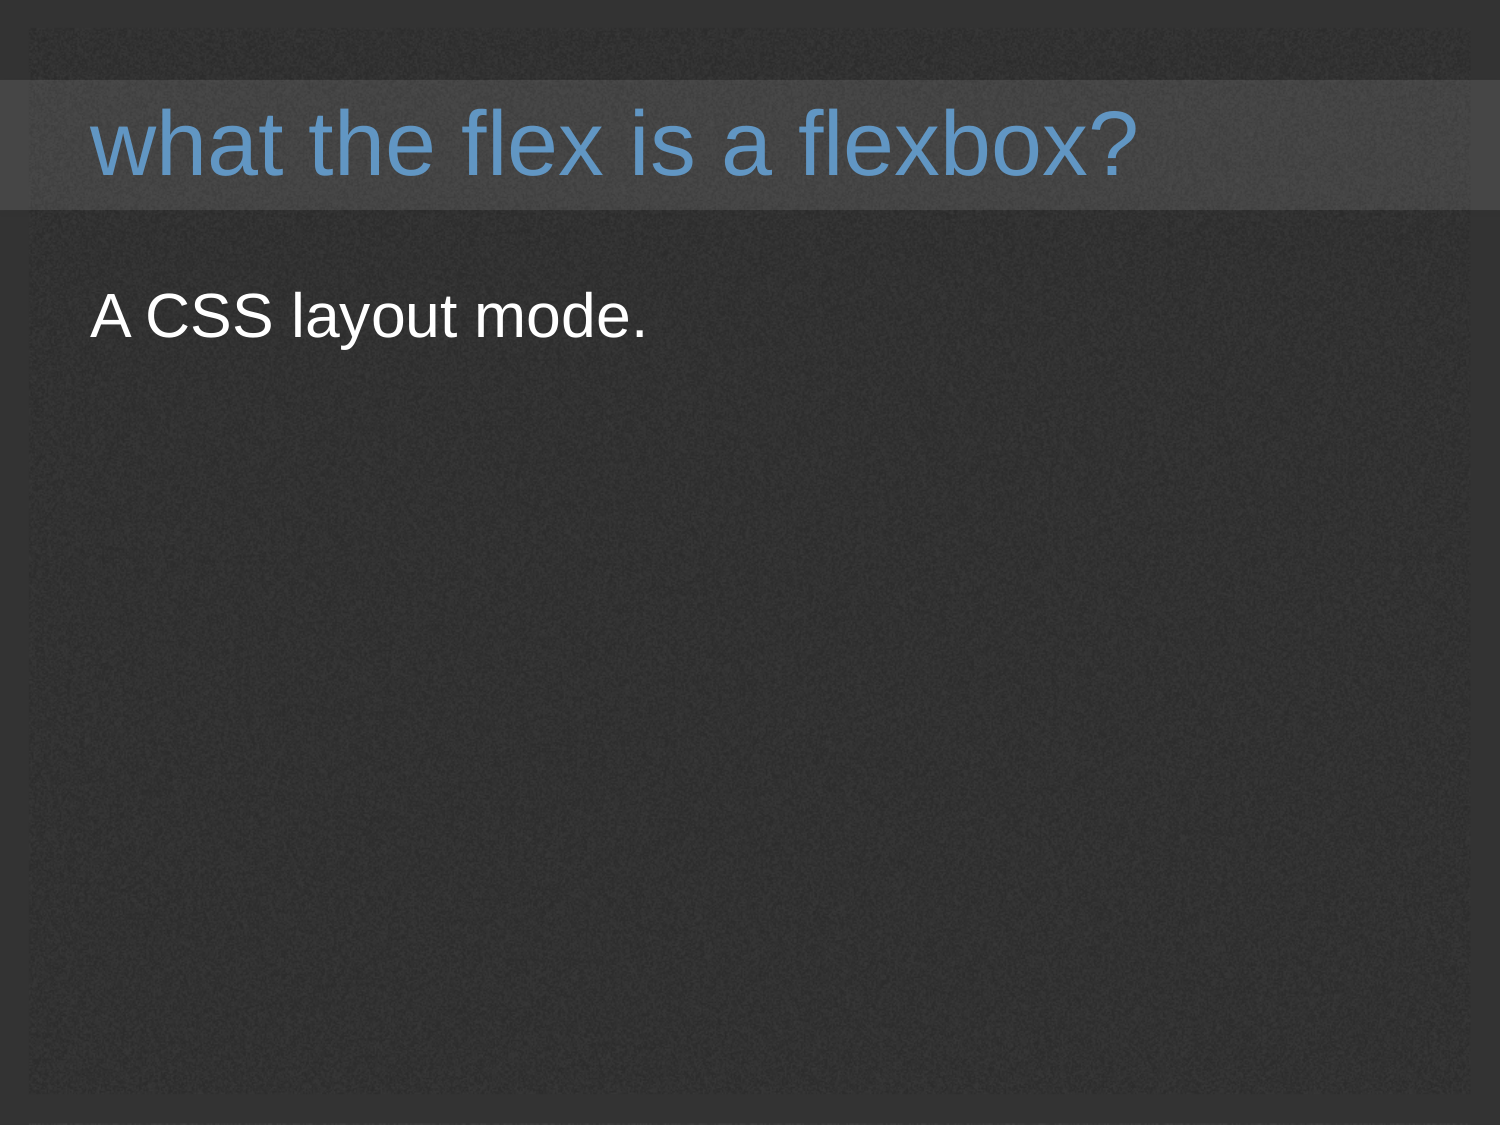

# what the flex is a flexbox?
A CSS layout mode.